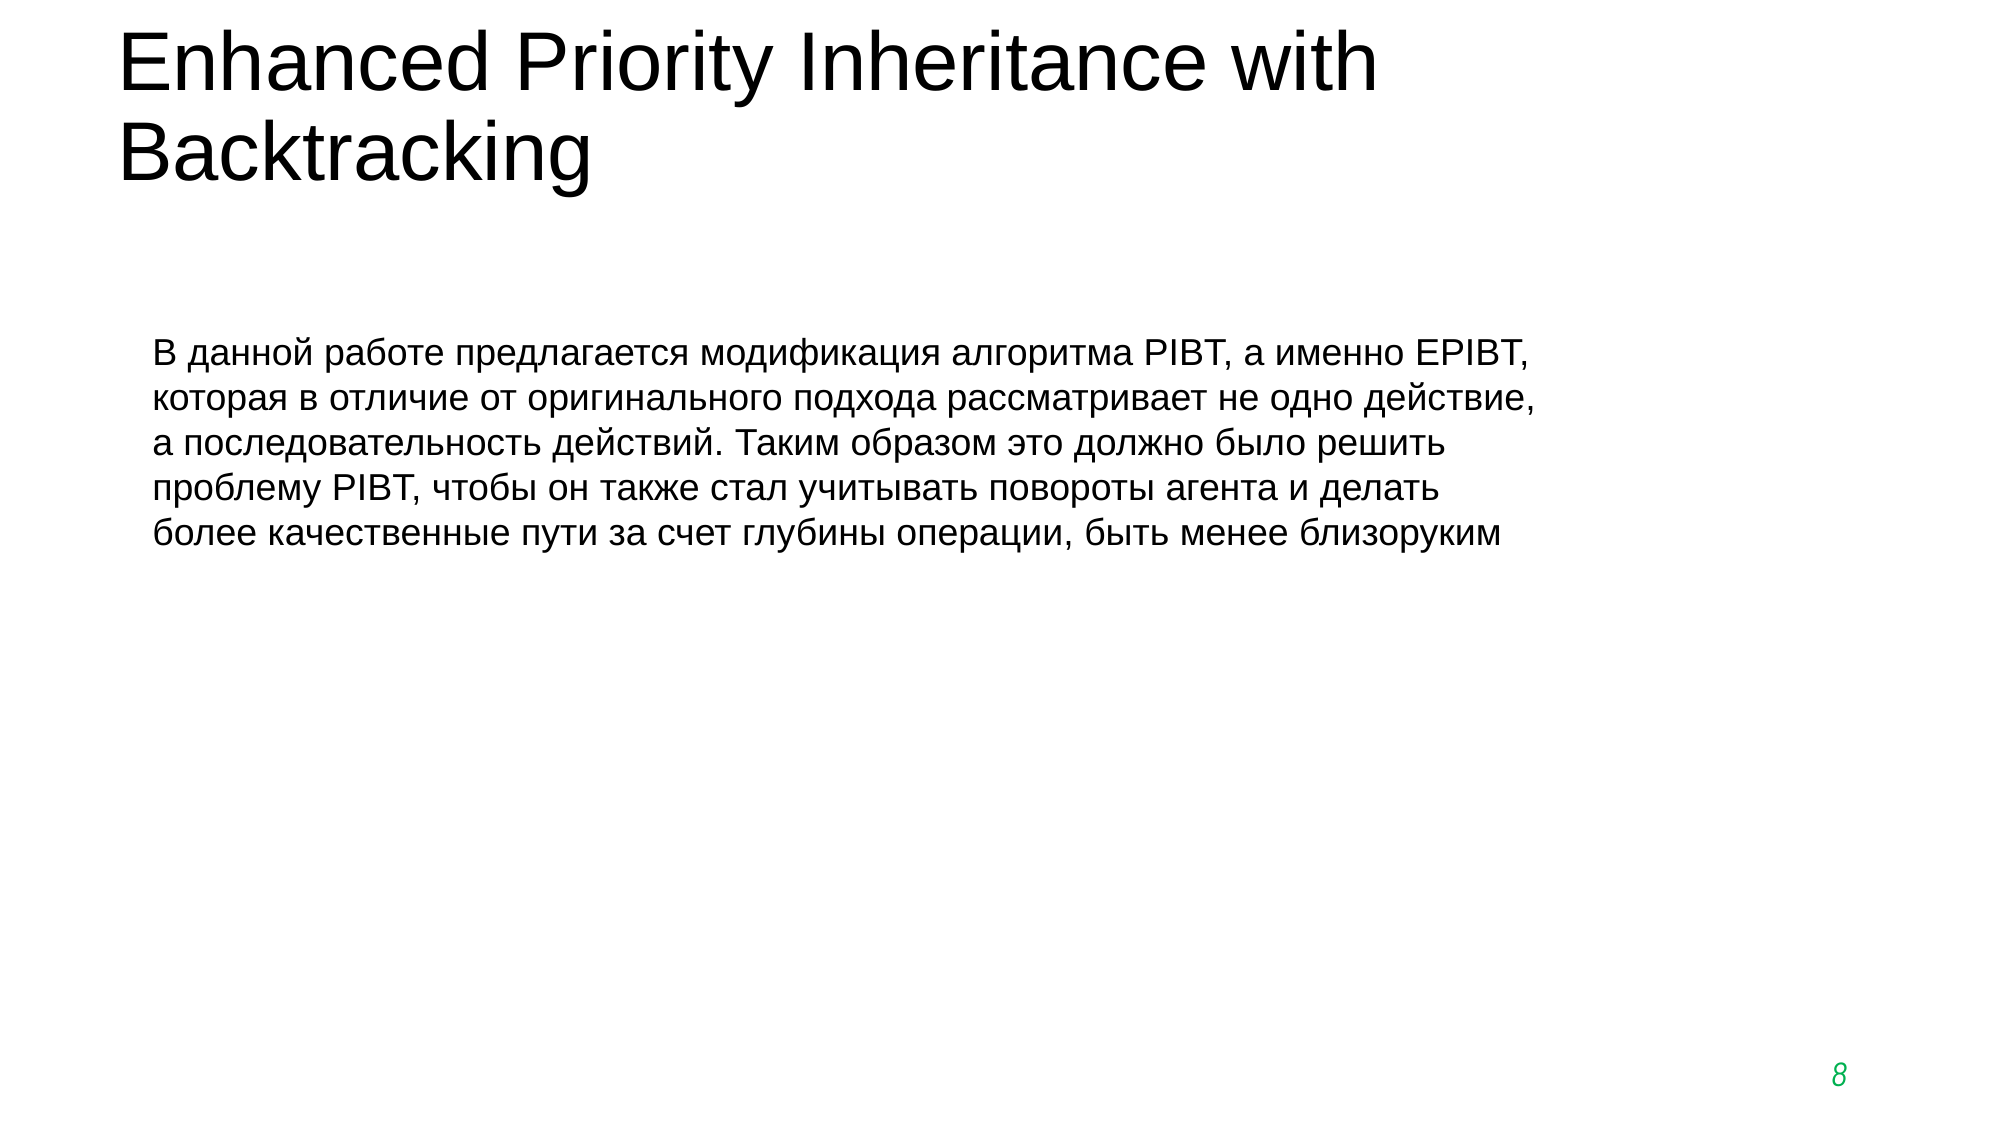

Enhanced Priority Inheritance with Backtracking
В данной работе предлагается модификация алгоритма PIBT, а именно EPIBT, которая в отличие от оригинального подхода рассматривает не одно действие, а последовательность действий. Таким образом это должно было решить проблему PIBT, чтобы он также стал учитывать повороты агента и делать более качественные пути за счет глубины операции, быть менее близоруким
8